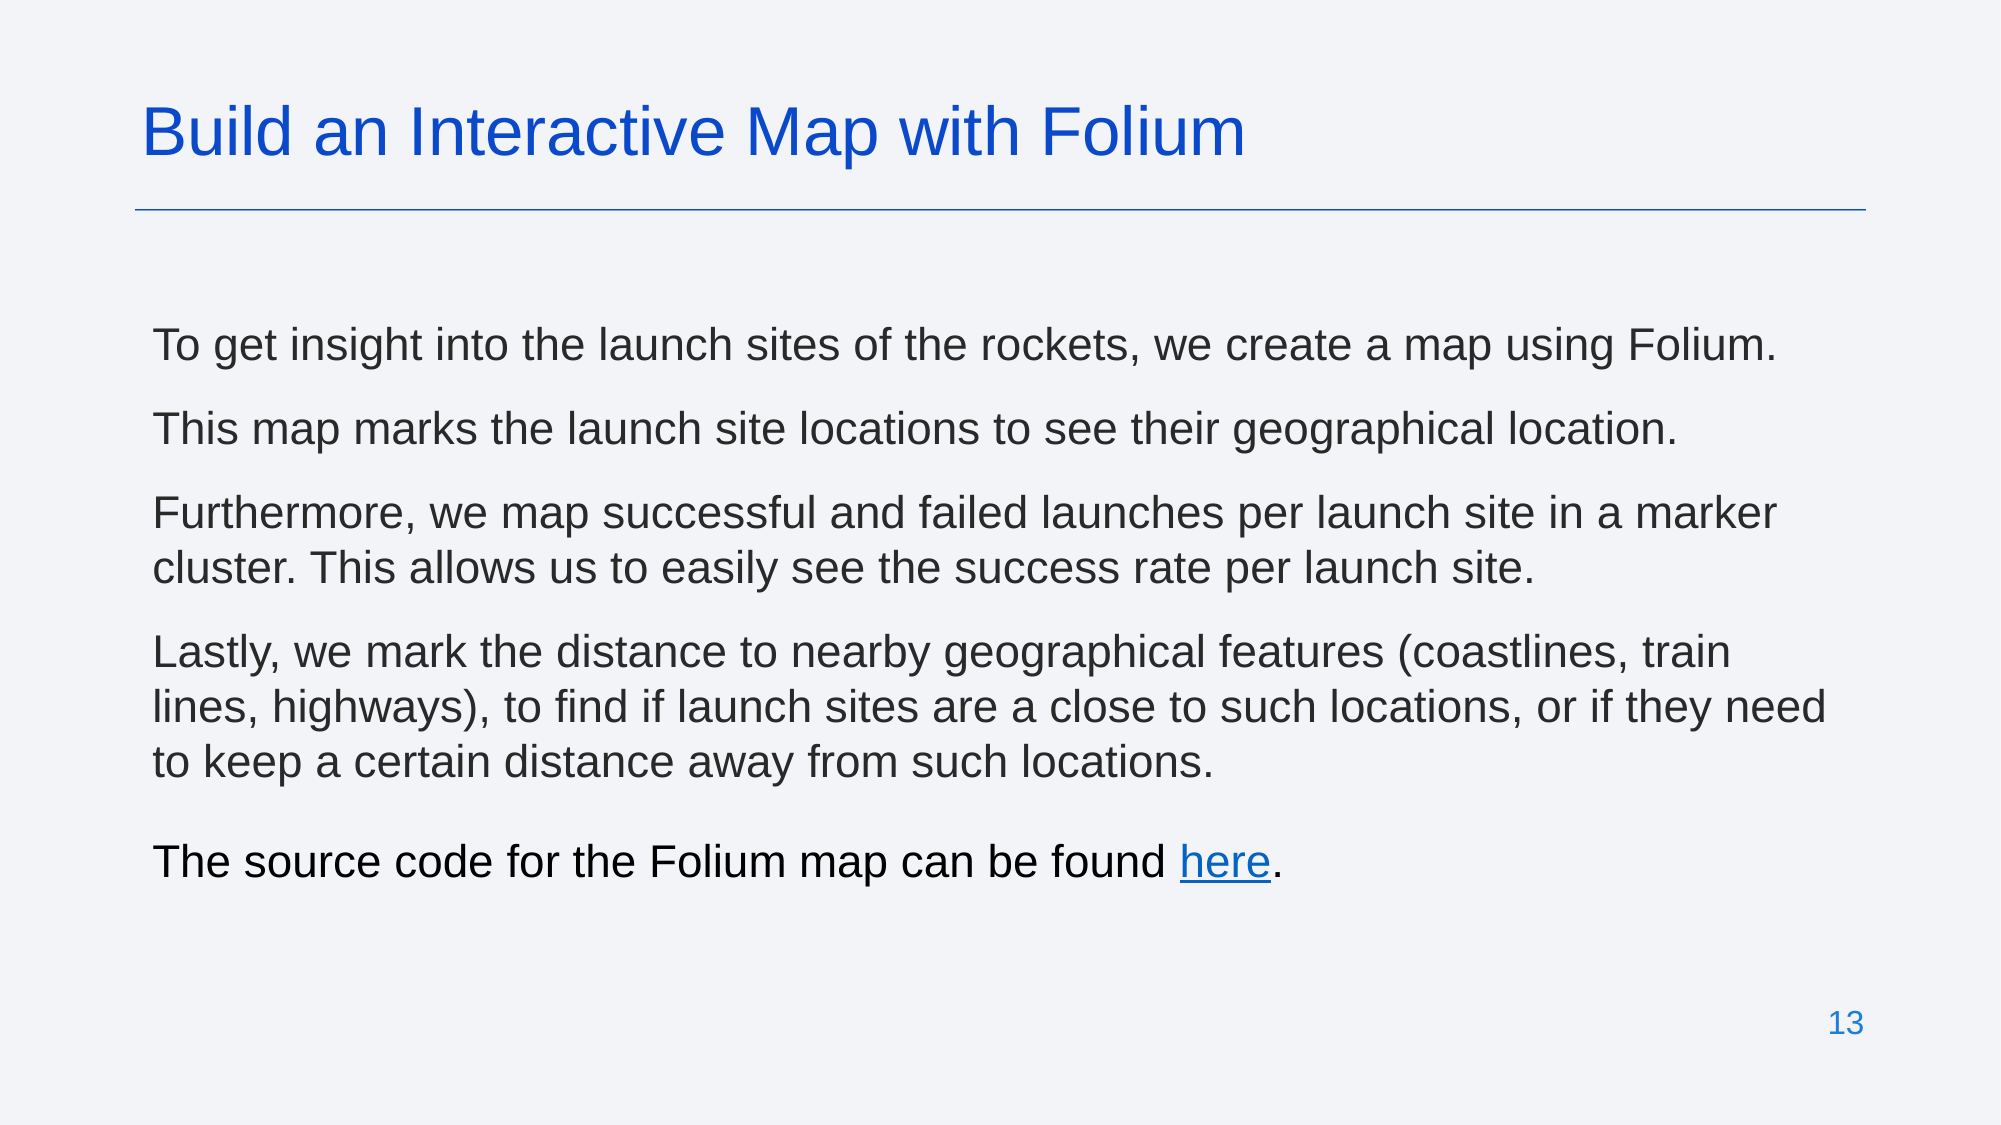

Build an Interactive Map with Folium
To get insight into the launch sites of the rockets, we create a map using Folium.
This map marks the launch site locations to see their geographical location.
Furthermore, we map successful and failed launches per launch site in a marker cluster. This allows us to easily see the success rate per launch site.
Lastly, we mark the distance to nearby geographical features (coastlines, train lines, highways), to find if launch sites are a close to such locations, or if they need to keep a certain distance away from such locations.

The source code for the Folium map can be found here.

13